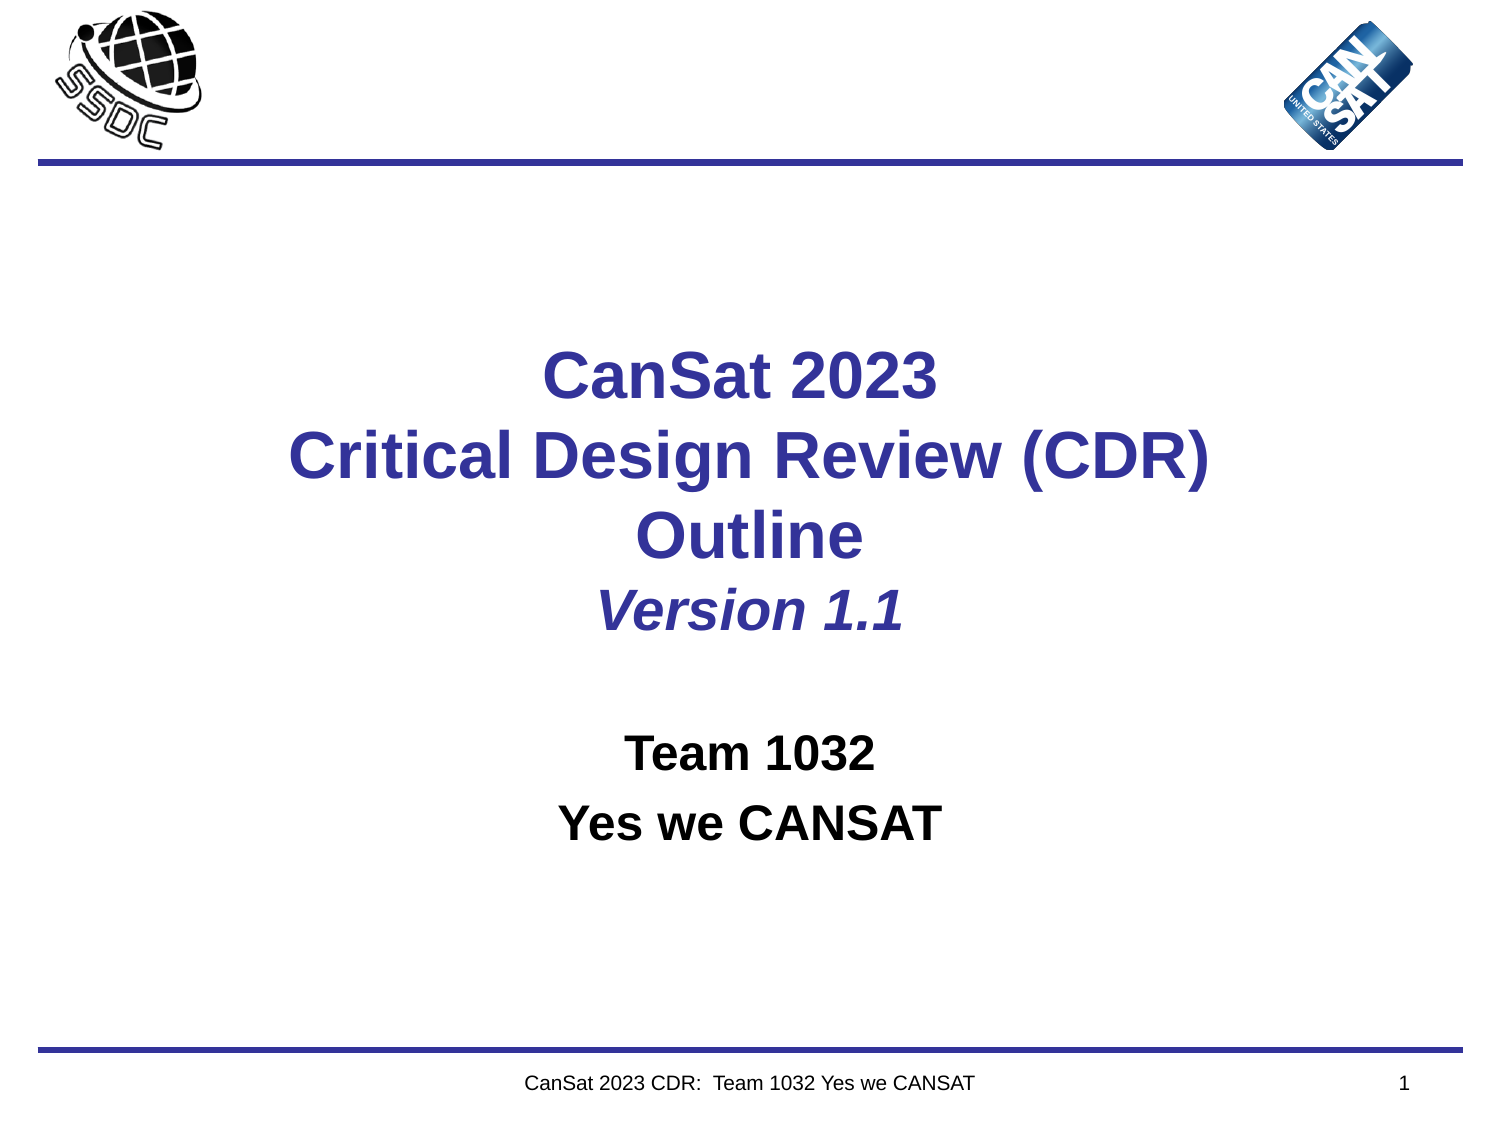

# CanSat 2023 Critical Design Review (CDR) Outline Version 1.1

Team 1032
Yes we CANSAT
CanSat 2023 CDR:  Team 1032 Yes we CANSAT
1